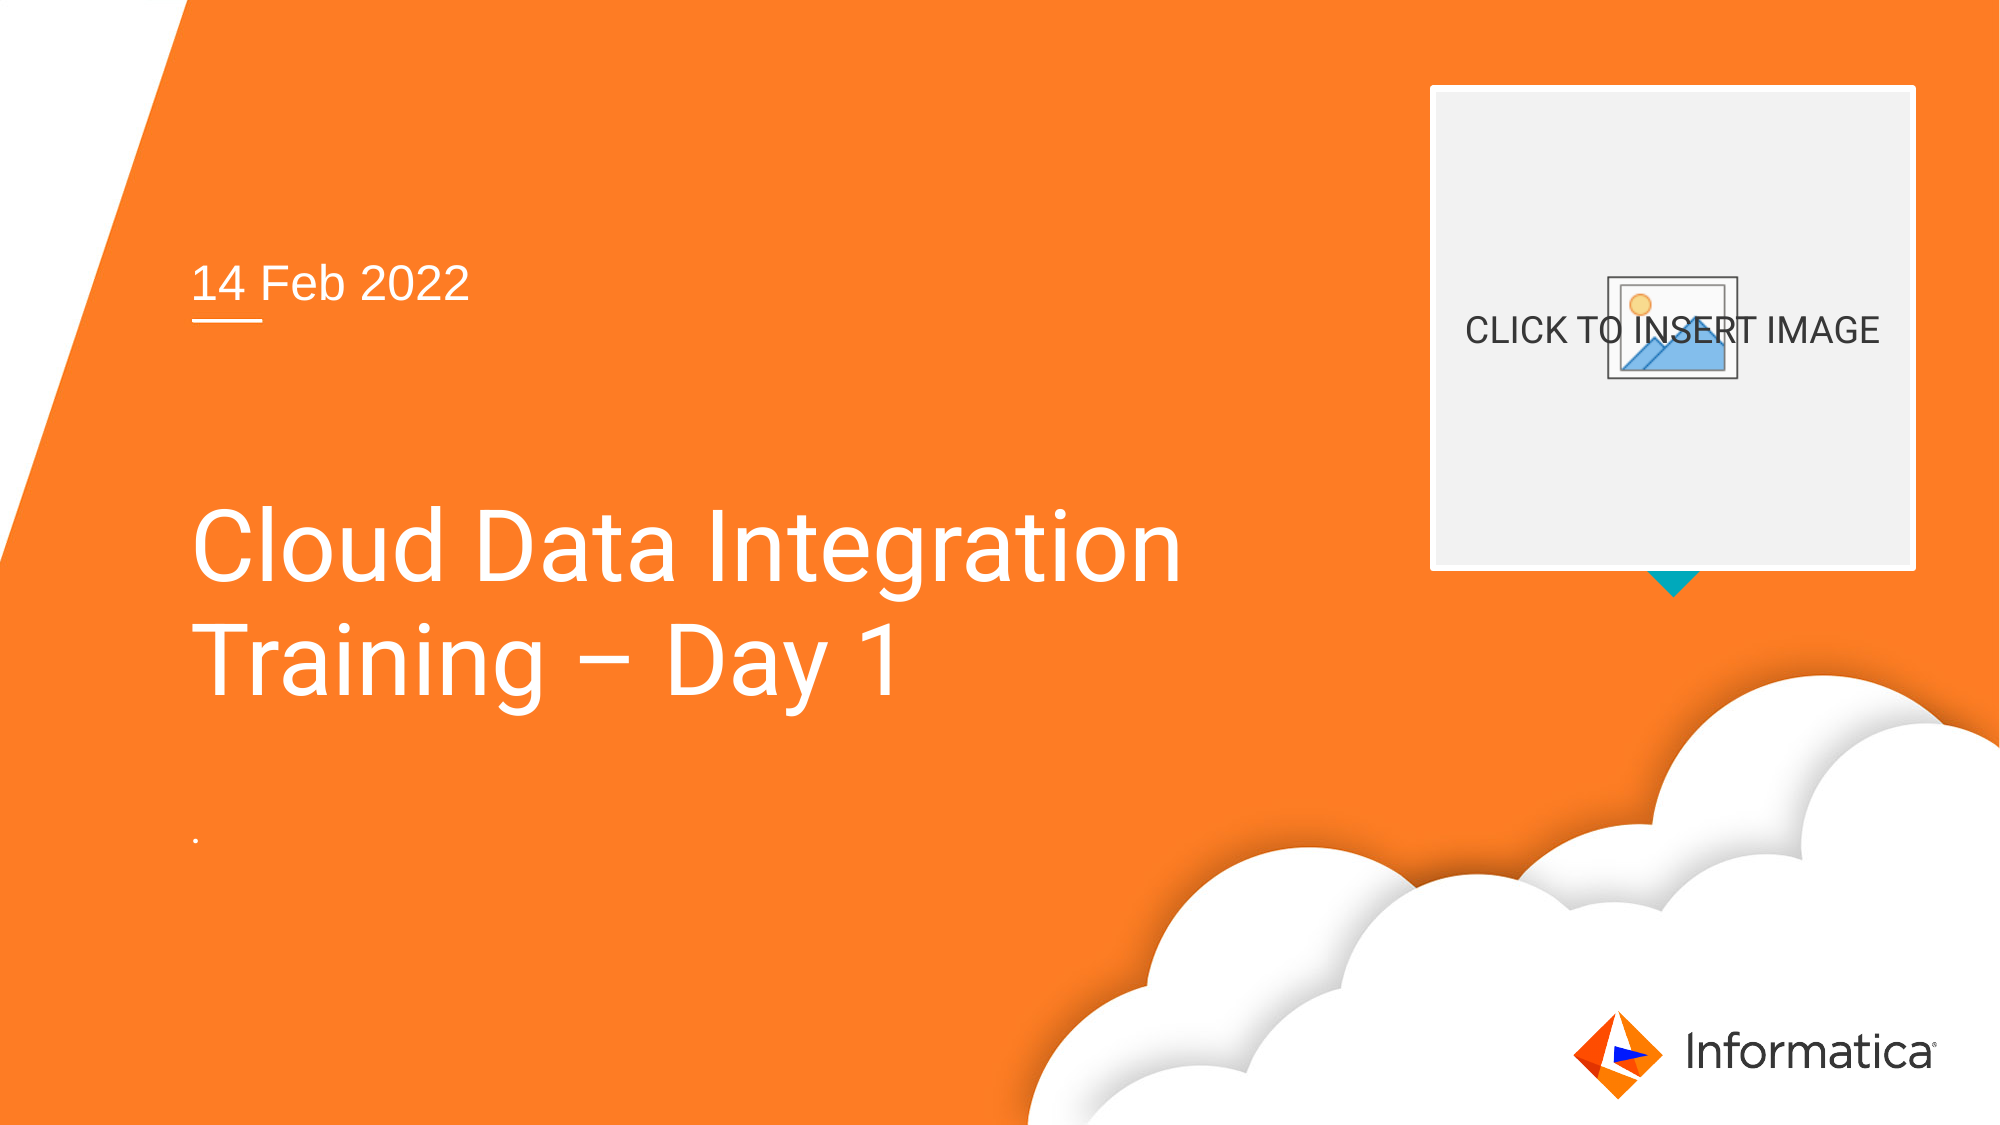

14 Feb 2022
Cloud Data Integration Training – Day 1
.